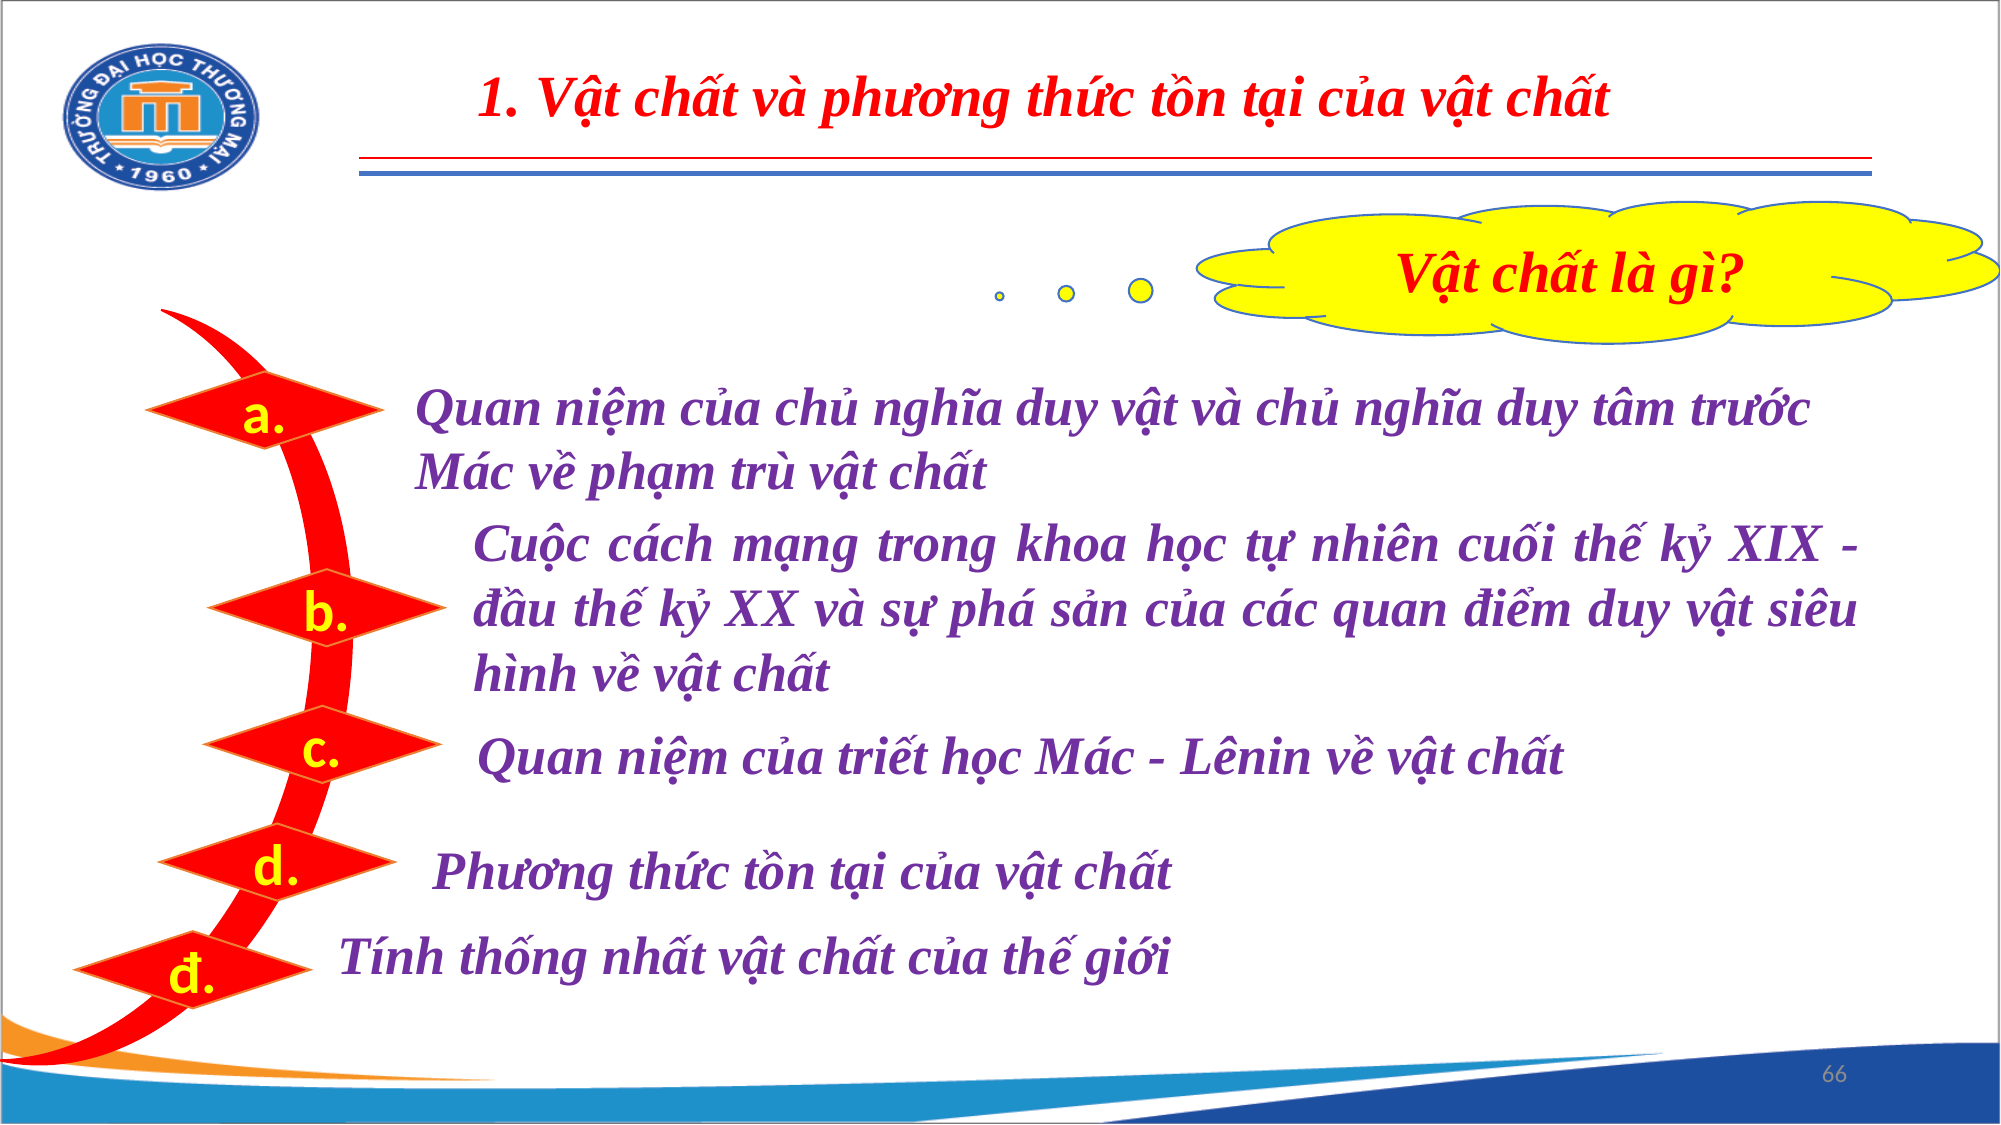

1. Vật chất và phương thức tồn tại của vật chất
Vật chất là gì?

Quan niệm của chủ nghĩa duy vật và chủ nghĩa duy tâm trước Mác về phạm trù vật chất
a.
Cuộc cách mạng trong khoa học tự nhiên cuối thế kỷ XIX - đầu thế kỷ XX và sự phá sản của các quan điểm duy vật siêu hình về vật chất
b.
c.
Quan niệm của triết học Mác - Lênin về vật chất
d.
Phương thức tồn tại của vật chất
Tính thống nhất vật chất của thế giới
đ.
66